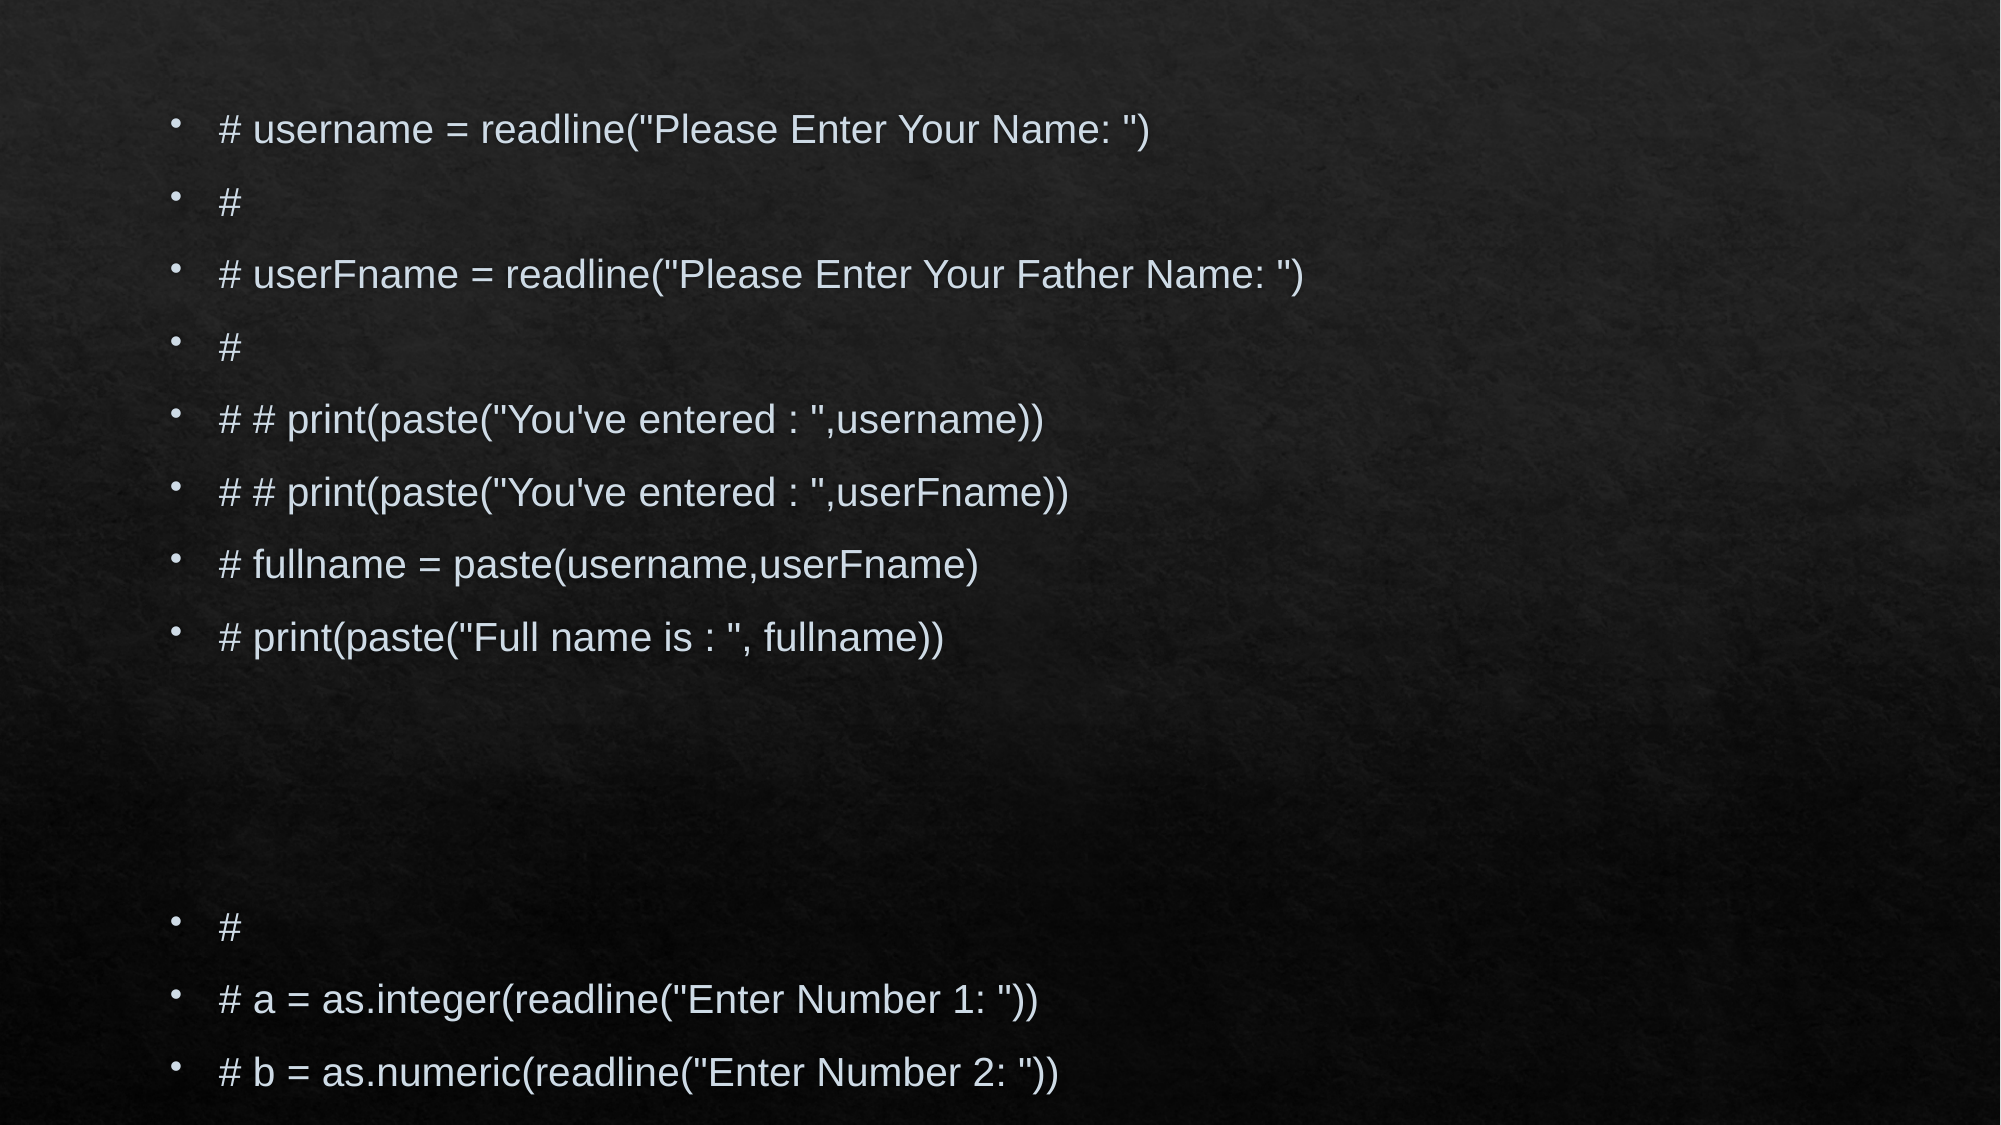

# username = readline("Please Enter Your Name: ")
#
# userFname = readline("Please Enter Your Father Name: ")
#
# # print(paste("You've entered : ",username))
# # print(paste("You've entered : ",userFname))
# fullname = paste(username,userFname)
# print(paste("Full name is : ", fullname))

#
# a = as.integer(readline("Enter Number 1: "))
# b = as.numeric(readline("Enter Number 2: "))